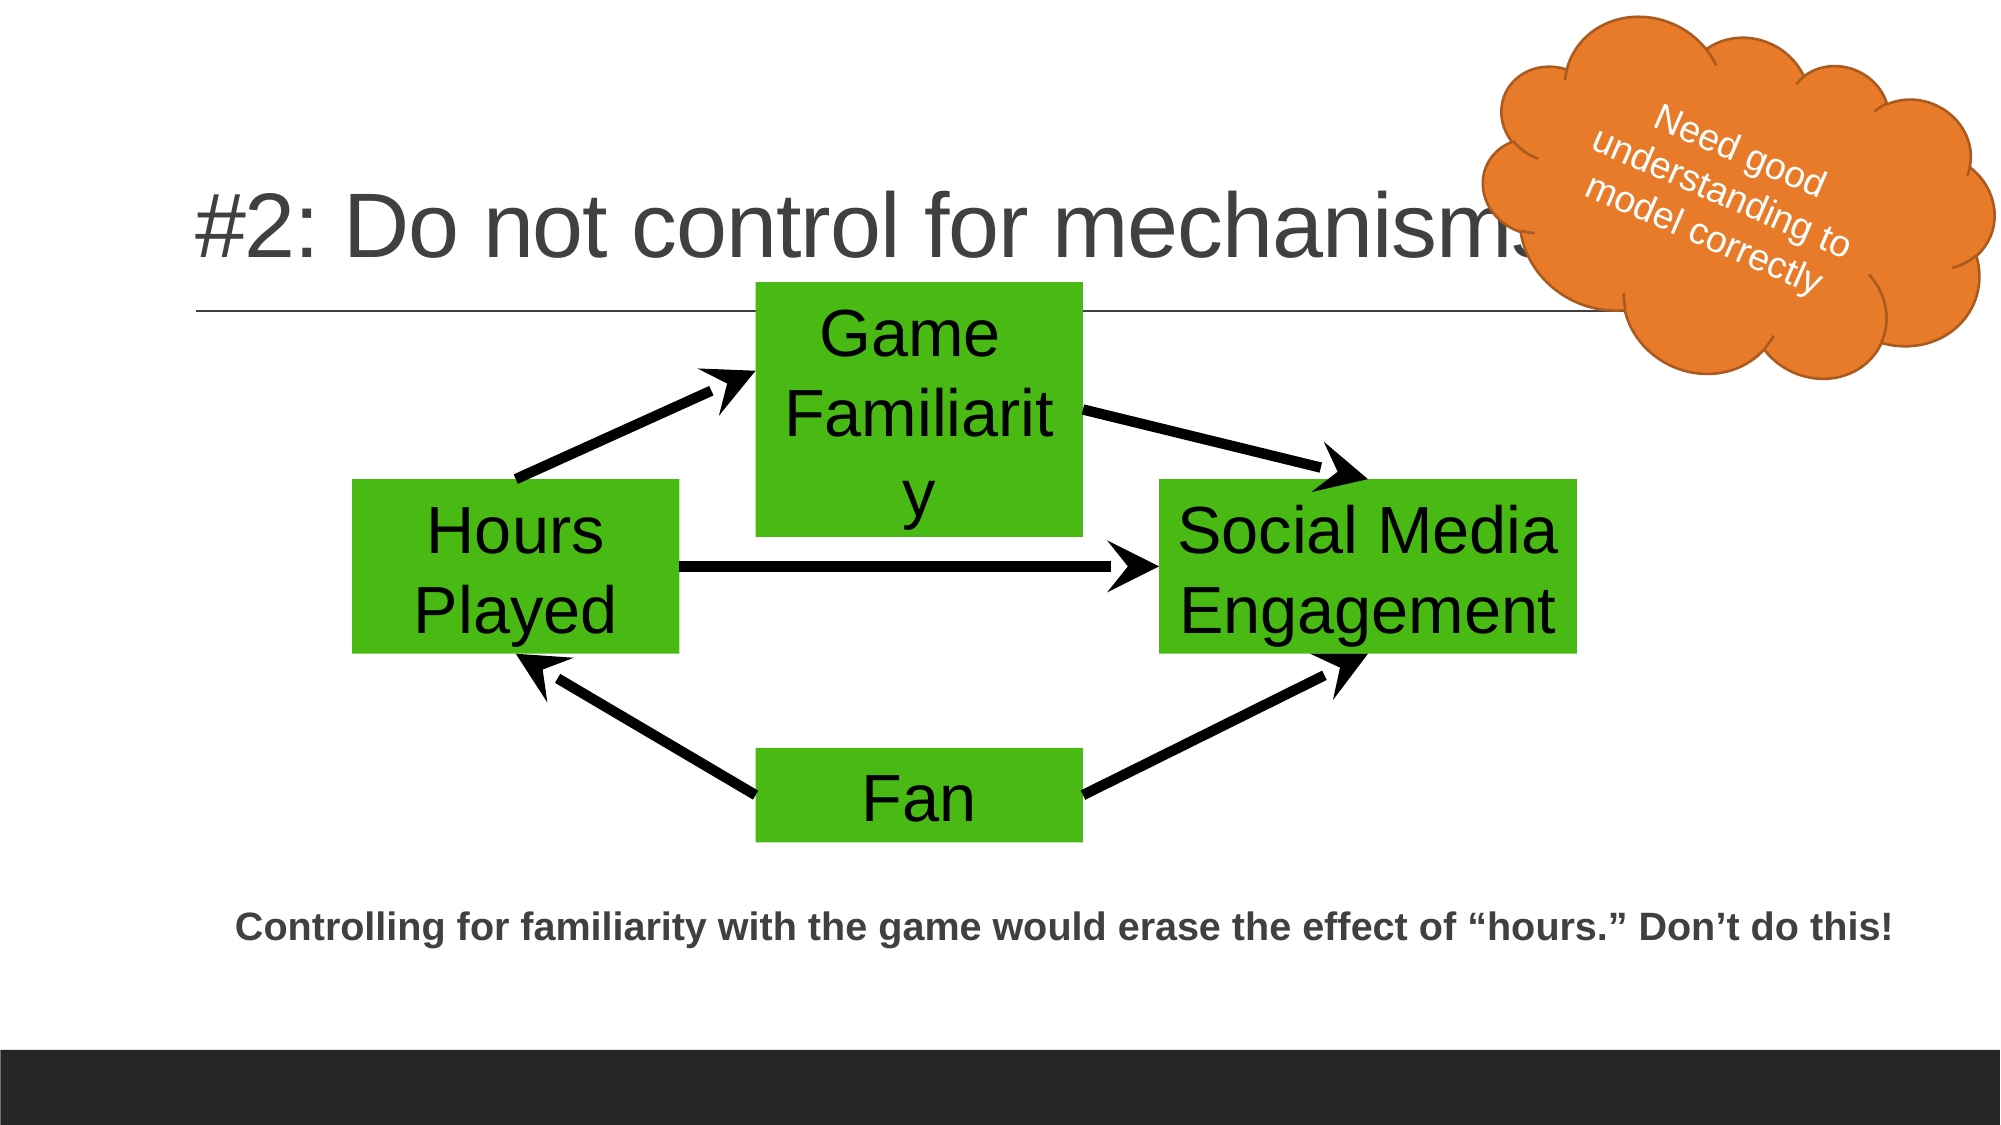

Need good understanding to model correctly
# #2: Do not control for mechanisms
Game
Familiarity
Hours Played
Social Media Engagement
Fan
Controlling for familiarity with the game would erase the effect of “hours.” Don’t do this!